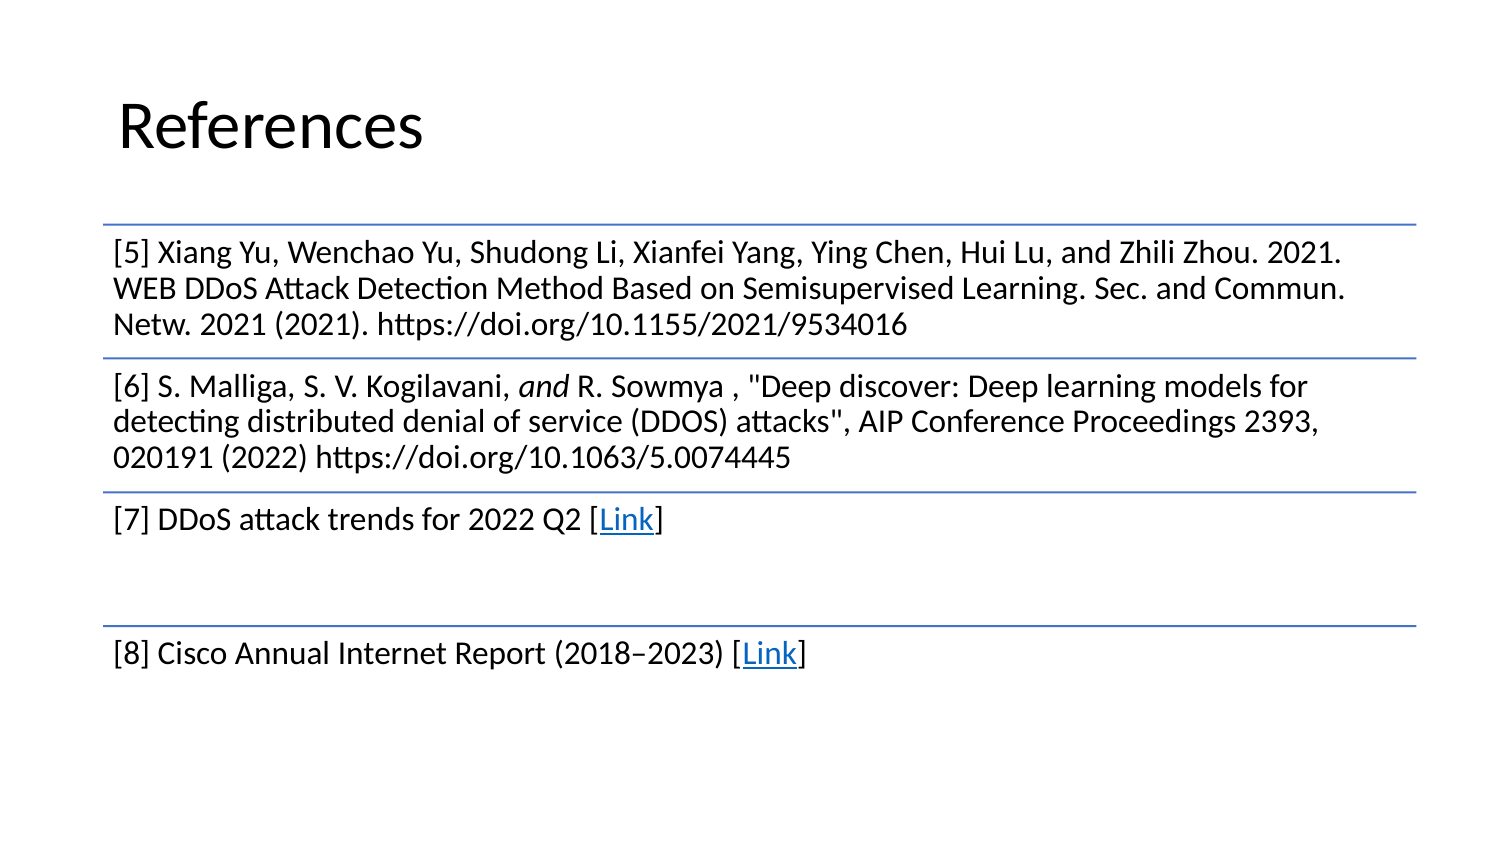

# References
[5] Xiang Yu, Wenchao Yu, Shudong Li, Xianfei Yang, Ying Chen, Hui Lu, and Zhili Zhou. 2021. WEB DDoS Attack Detection Method Based on Semisupervised Learning. Sec. and Commun. Netw. 2021 (2021). https://doi.org/10.1155/2021/9534016
[6] S. Malliga, S. V. Kogilavani, and R. Sowmya , "Deep discover: Deep learning models for detecting distributed denial of service (DDOS) attacks", AIP Conference Proceedings 2393, 020191 (2022) https://doi.org/10.1063/5.0074445
[7] DDoS attack trends for 2022 Q2 [Link]
[8] Cisco Annual Internet Report (2018–2023) [Link]